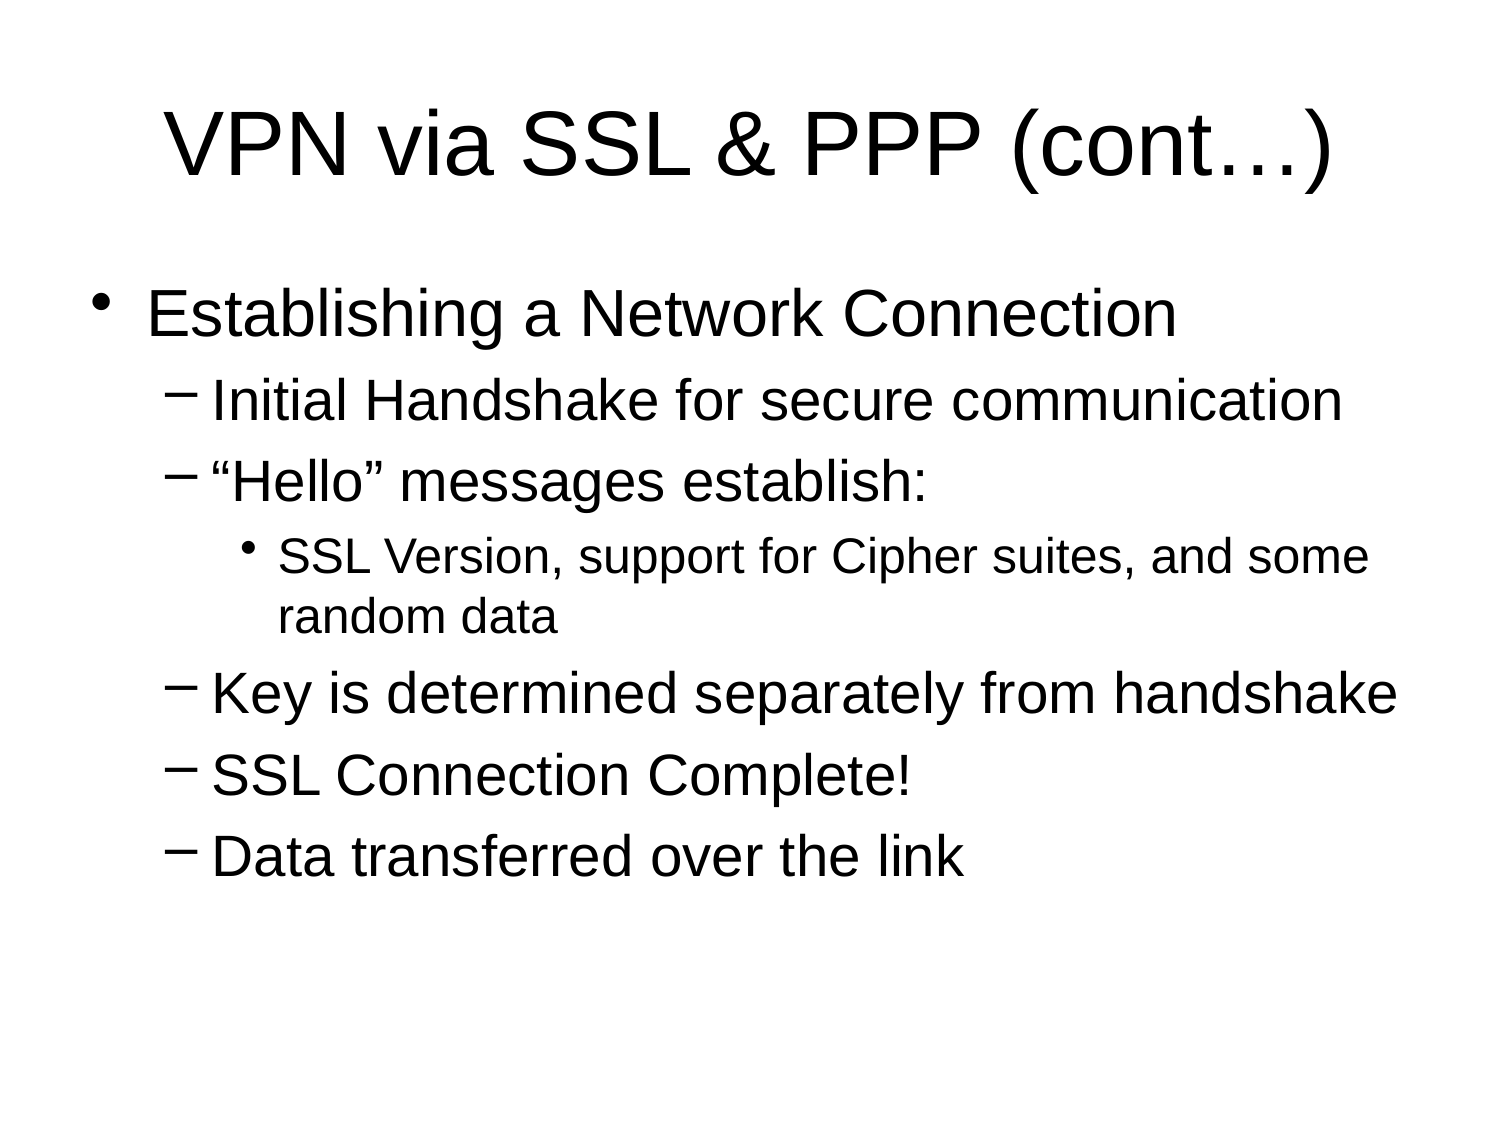

# VPN via SSL & PPP (cont…)
Establishing a Network Connection
Initial Handshake for secure communication
“Hello” messages establish:
SSL Version, support for Cipher suites, and some random data
Key is determined separately from handshake
SSL Connection Complete!
Data transferred over the link